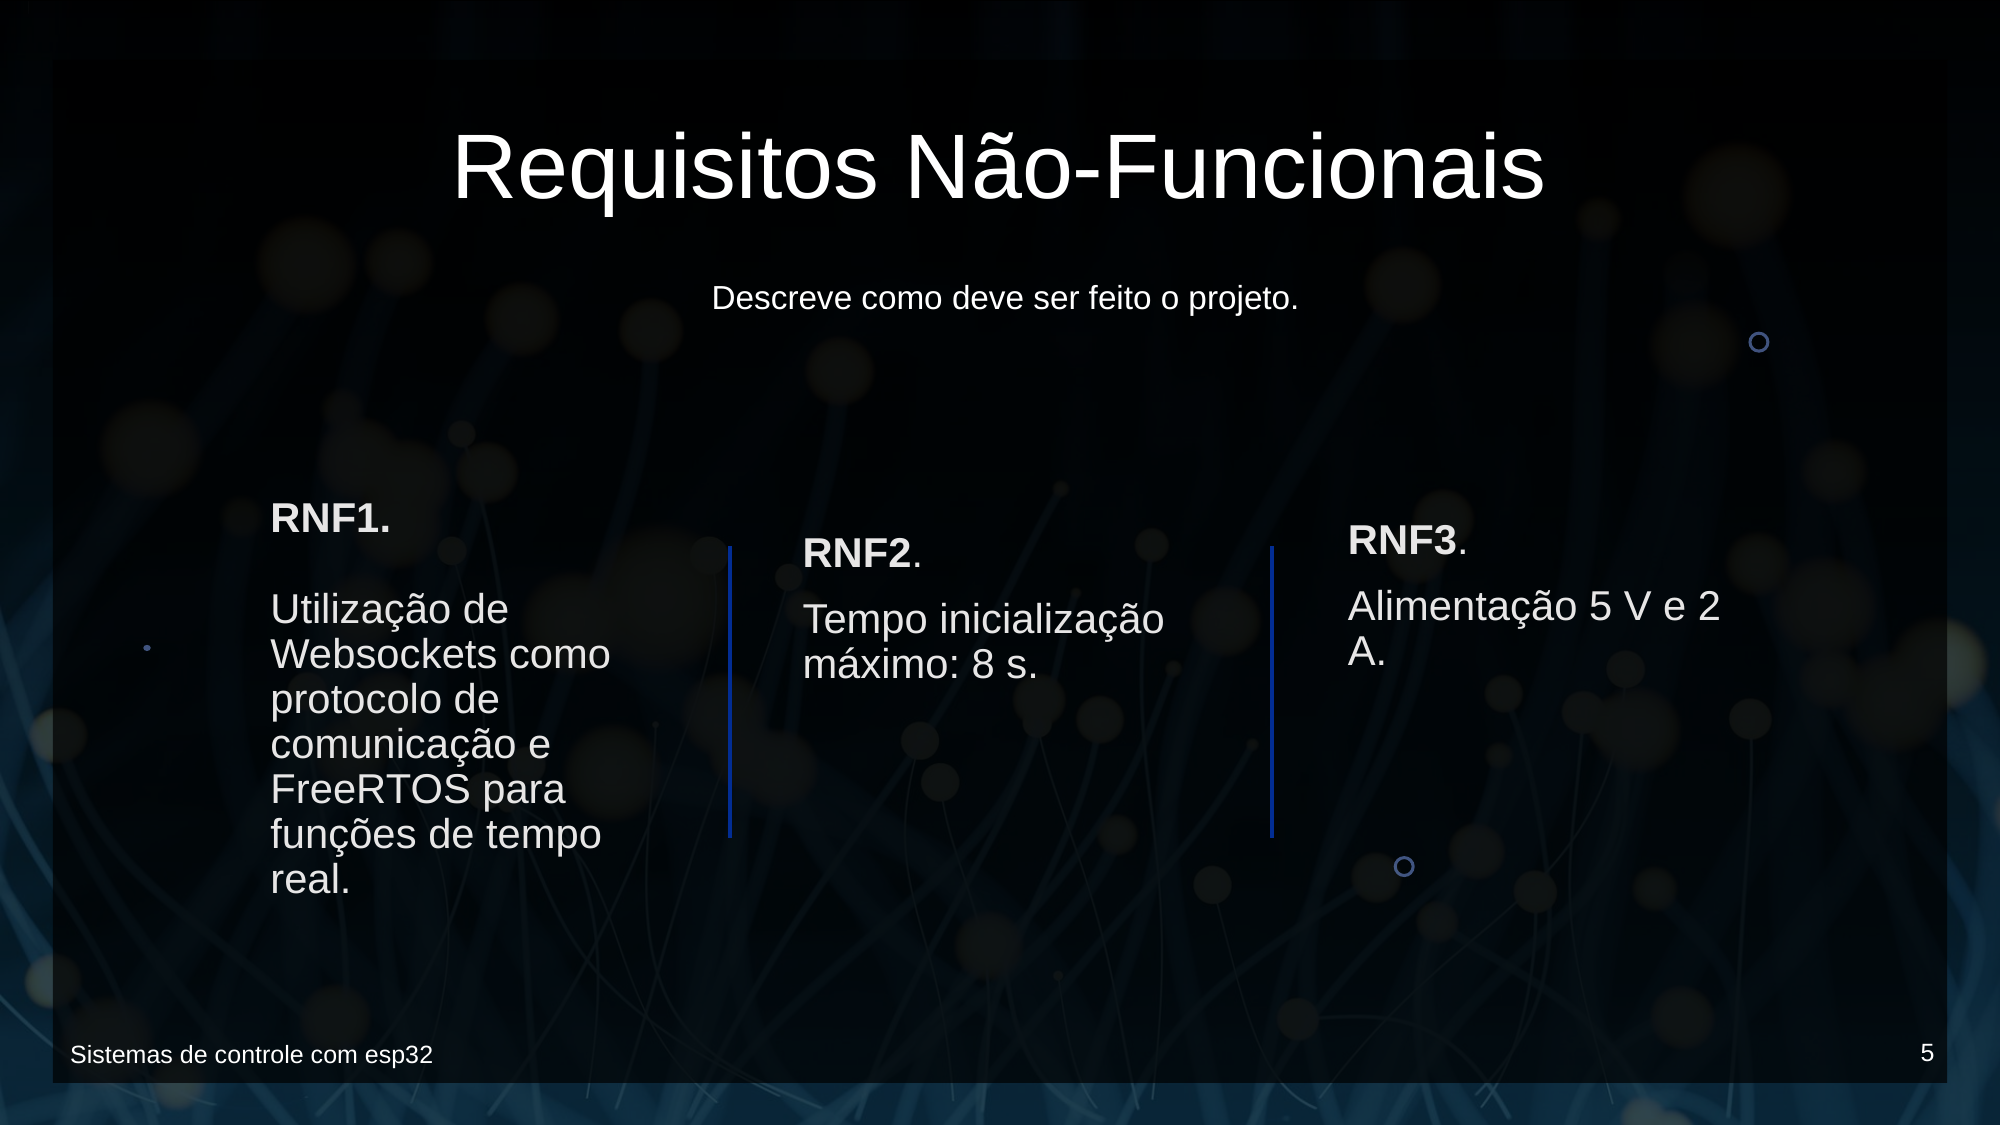

# Requisitos Não-Funcionais
Descreve como deve ser feito o projeto.

RNF2.
Tempo inicialização máximo: 8 s.
RNF1.
Utilização de Websockets como protocolo de comunicação e FreeRTOS para funções de tempo real.

RNF3.
Alimentação 5 V e 2 A.
5
Sistemas de controle com esp32